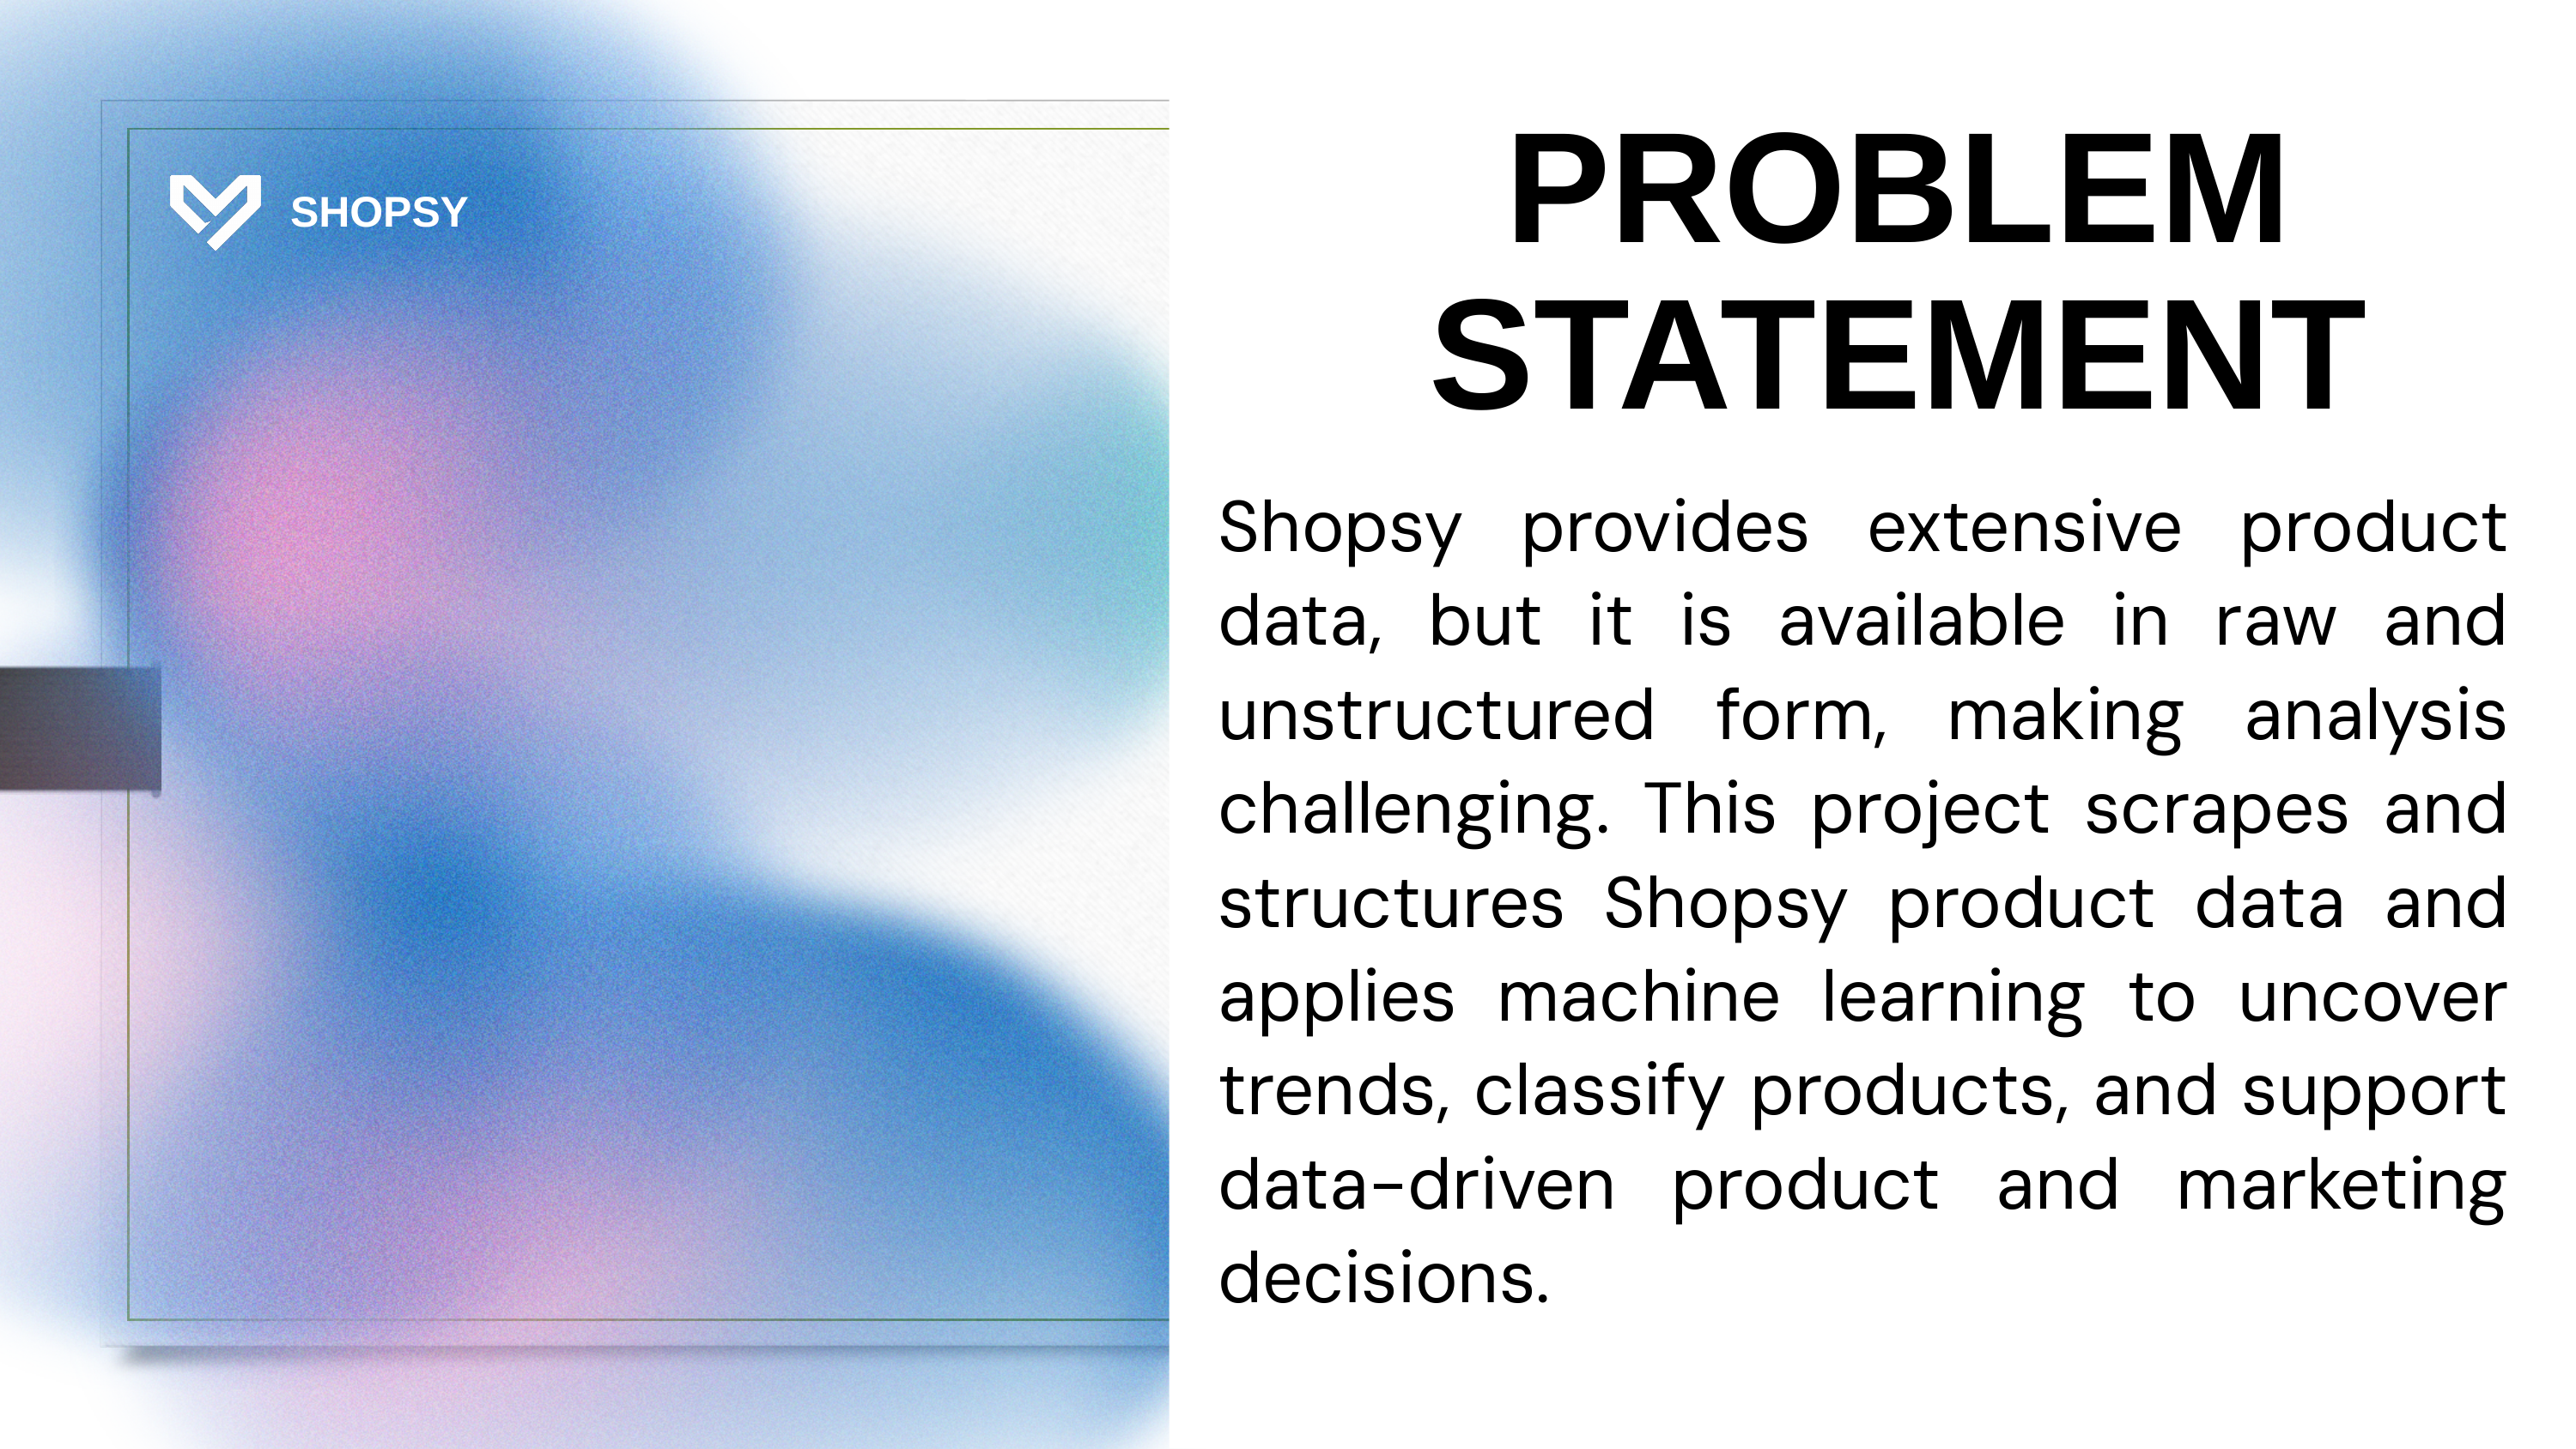

PROBLEM STATEMENT

SHOPSY
Shopsy provides extensive product data, but it is available in raw and unstructured form, making analysis challenging. This project scrapes and structures Shopsy product data and applies machine learning to uncover trends, classify products, and support data-driven product and marketing decisions.